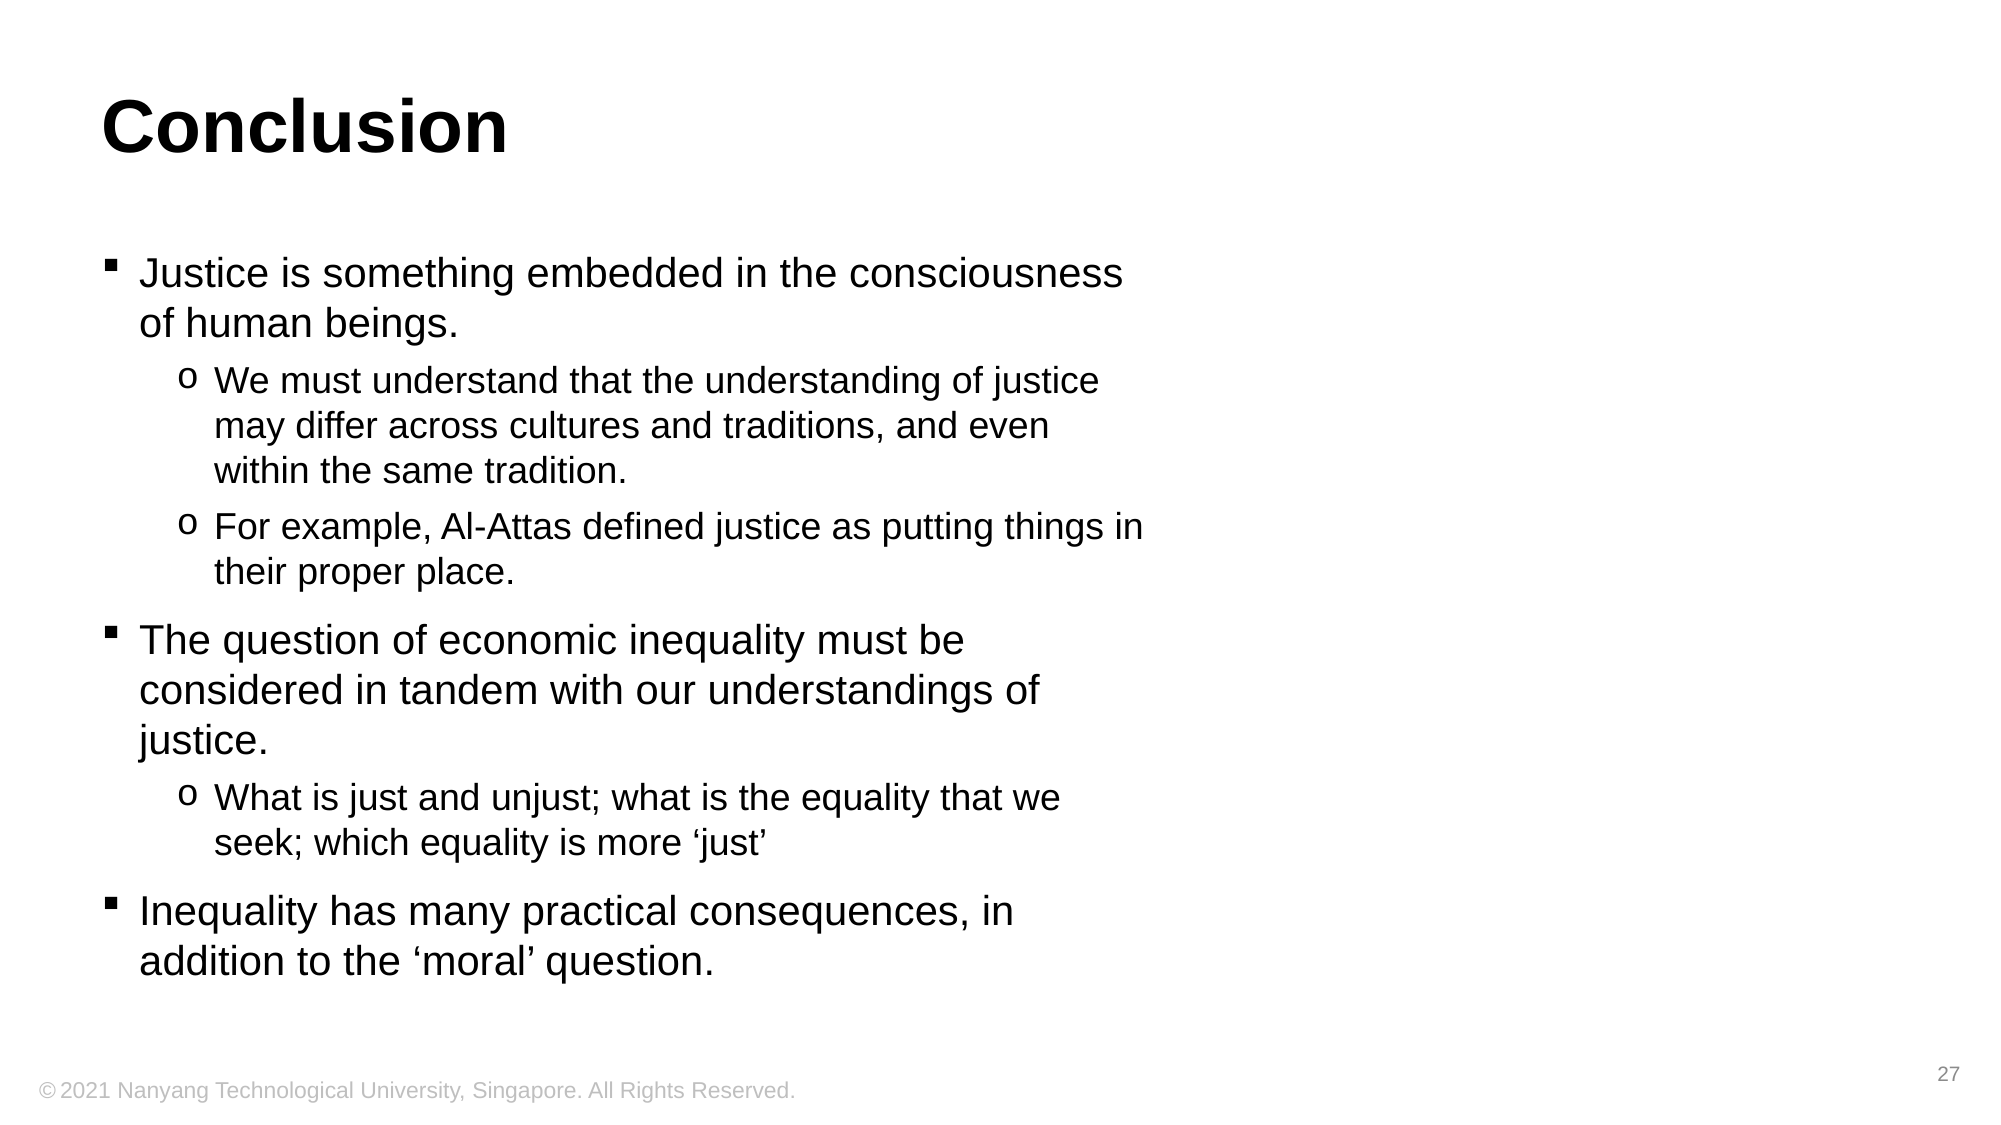

# Conclusion
Justice is something embedded in the consciousness of human beings.
We must understand that the understanding of justice may differ across cultures and traditions, and even within the same tradition.
For example, Al-Attas defined justice as putting things in their proper place.
The question of economic inequality must be considered in tandem with our understandings of justice.
What is just and unjust; what is the equality that we seek; which equality is more ‘just’
Inequality has many practical consequences, in addition to the ‘moral’ question.
27